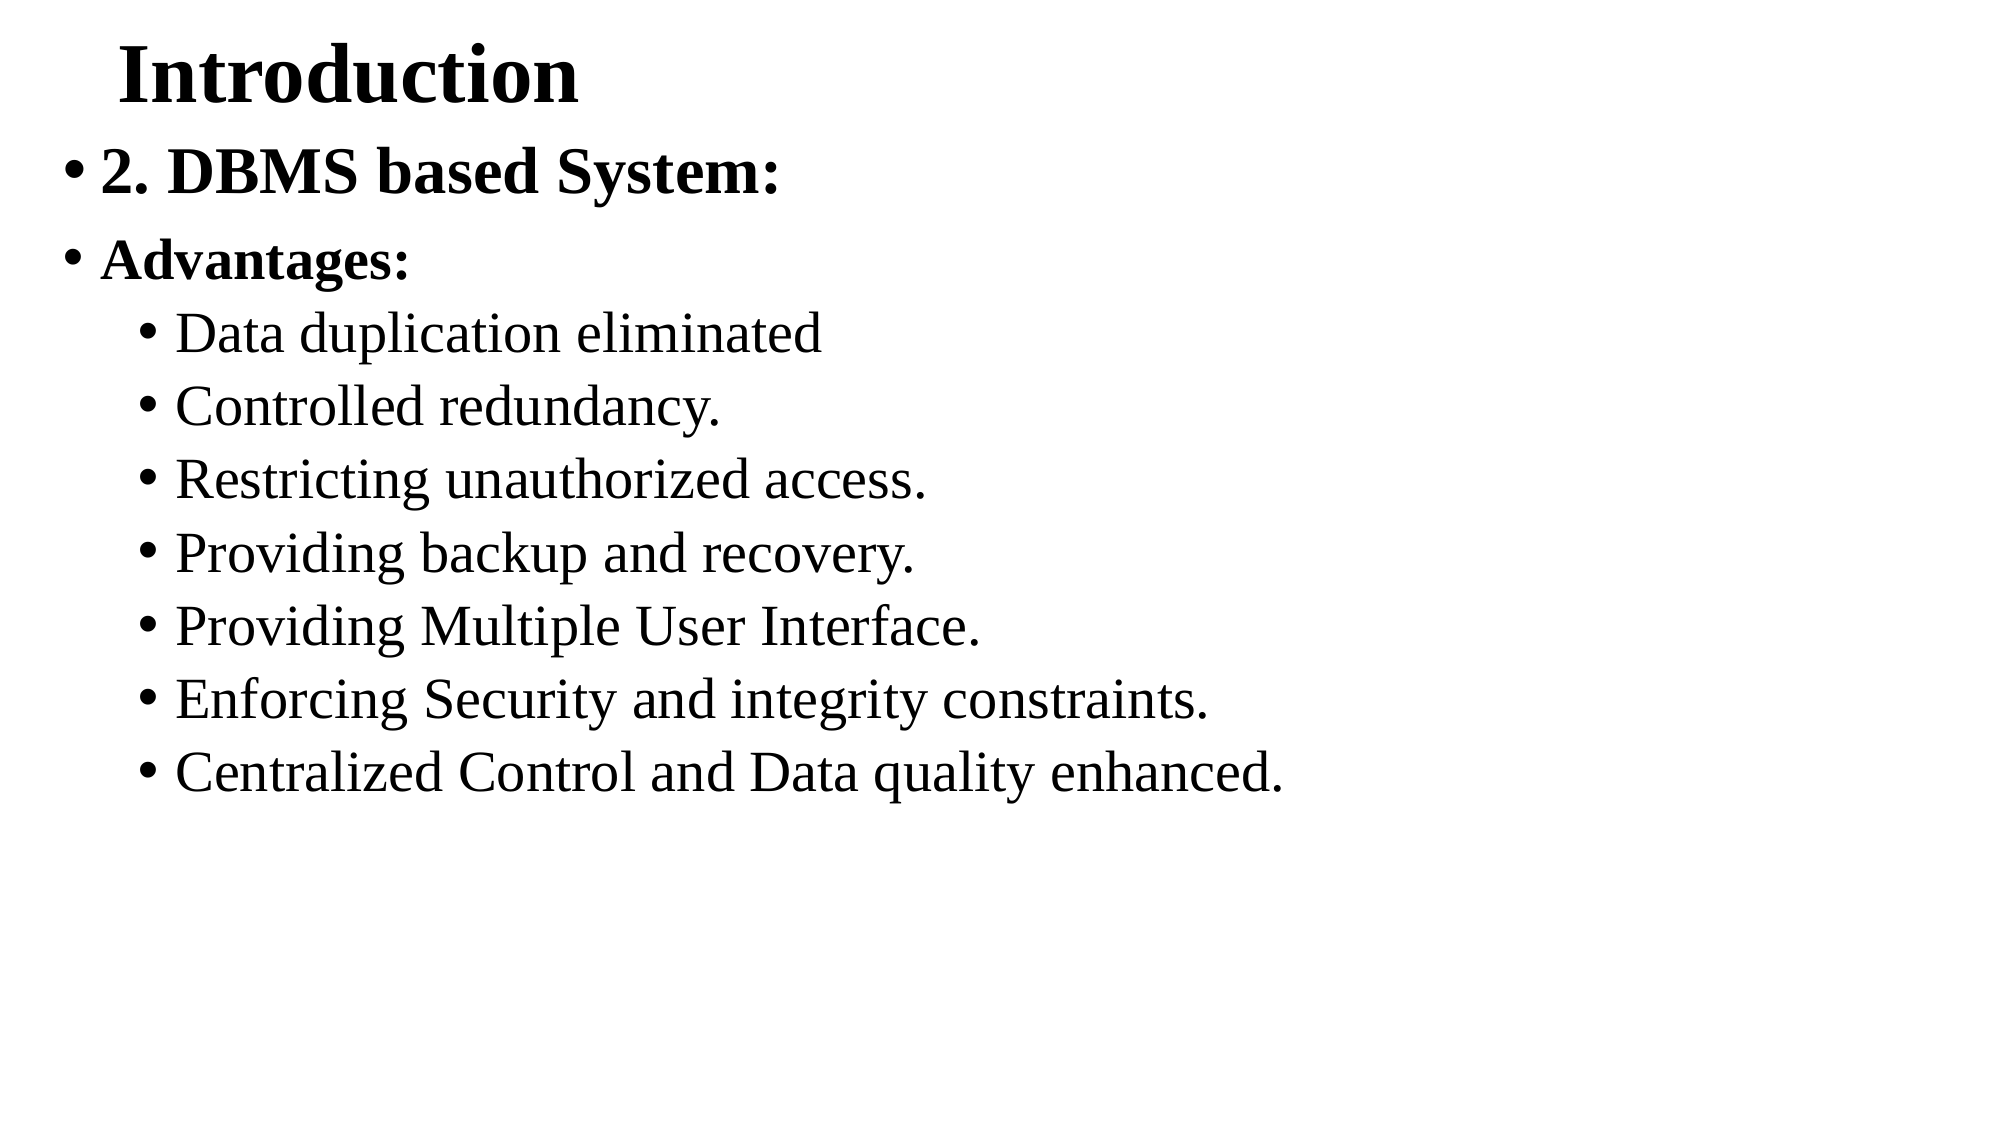

# Introduction
2. DBMS based System:
Advantages:
Data duplication eliminated
Controlled redundancy.
Restricting unauthorized access.
Providing backup and recovery.
Providing Multiple User Interface.
Enforcing Security and integrity constraints.
Centralized Control and Data quality enhanced.